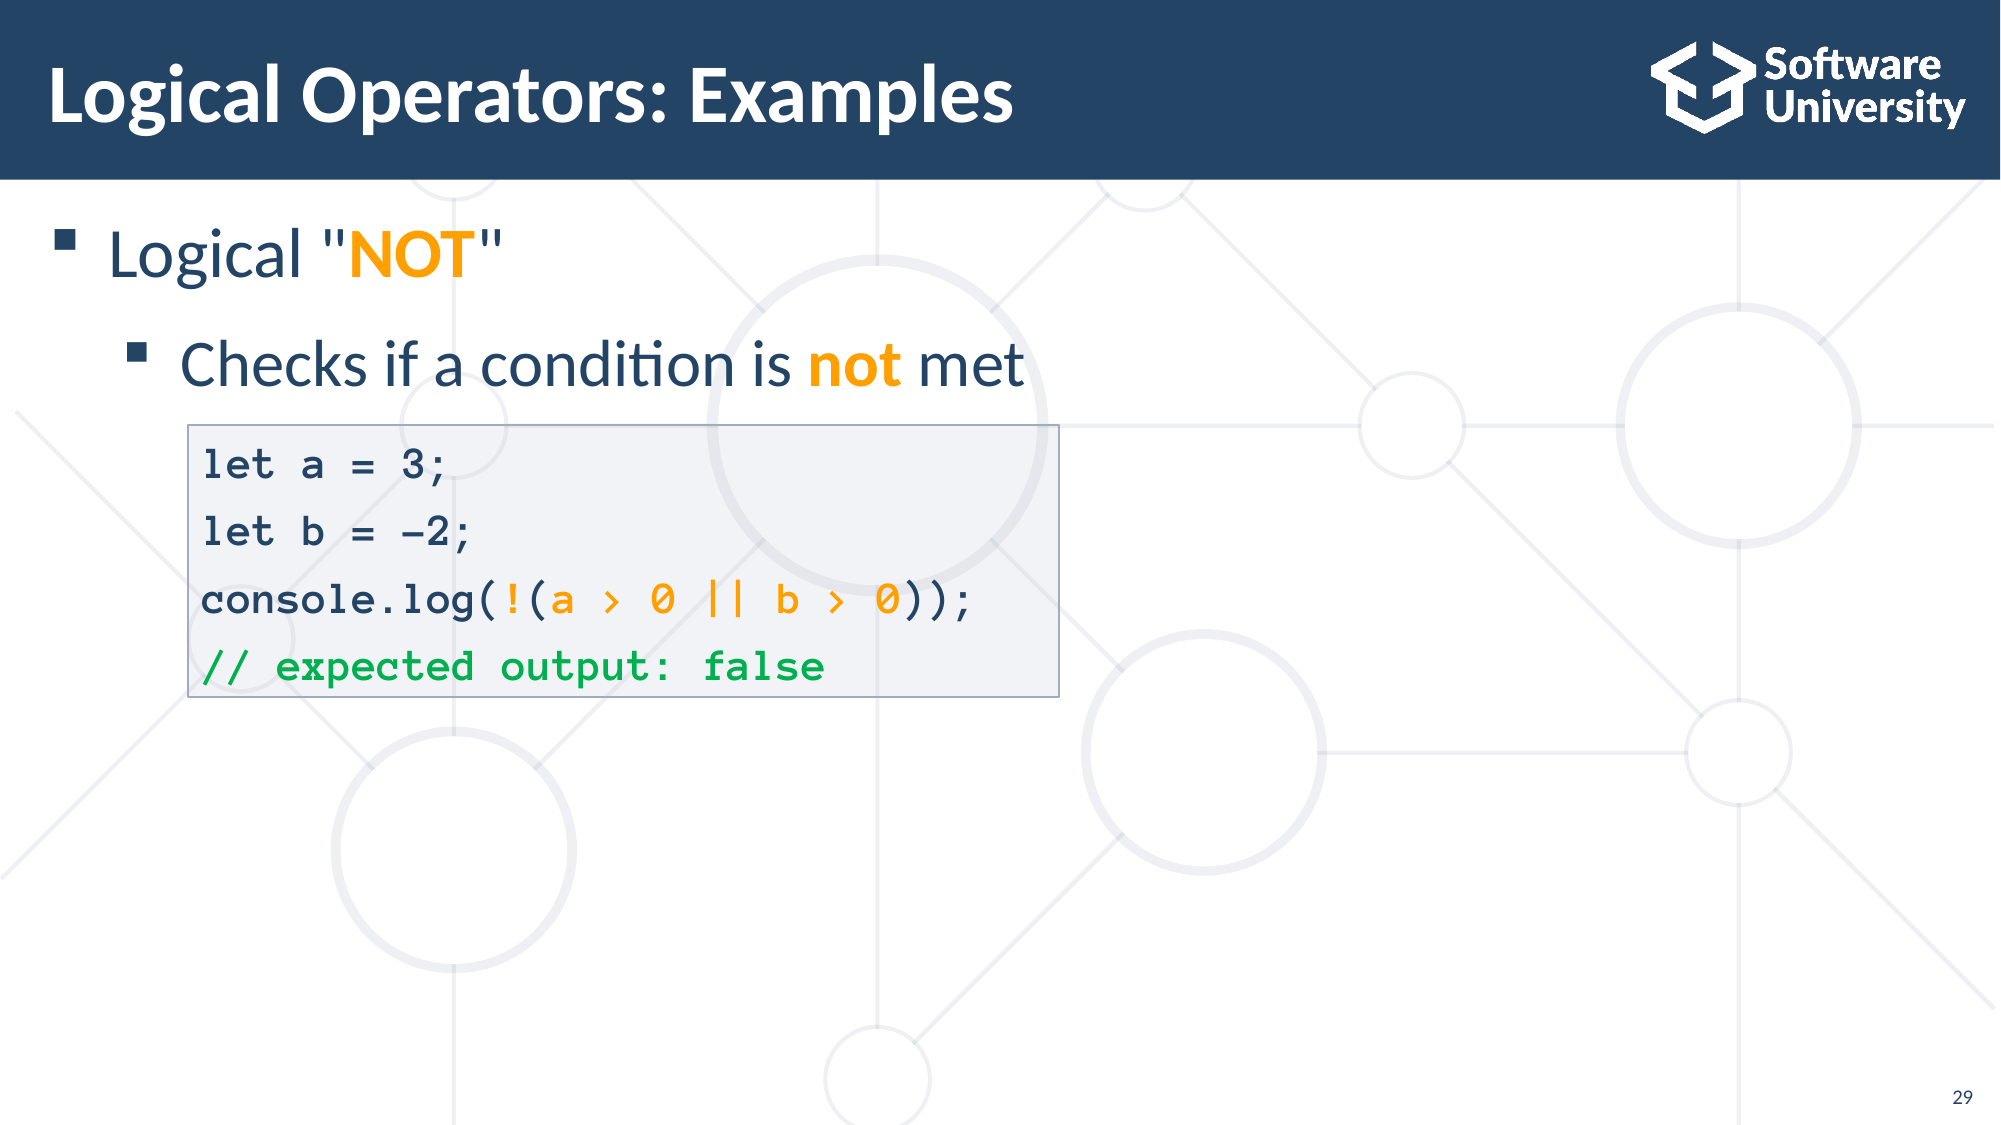

# Logical Operators: Examples
Logical "NOT"
Checks if a condition is not met
let a = 3;
let b = -2;
console.log(!(a > 0 || b > 0));
// expected output: false
29